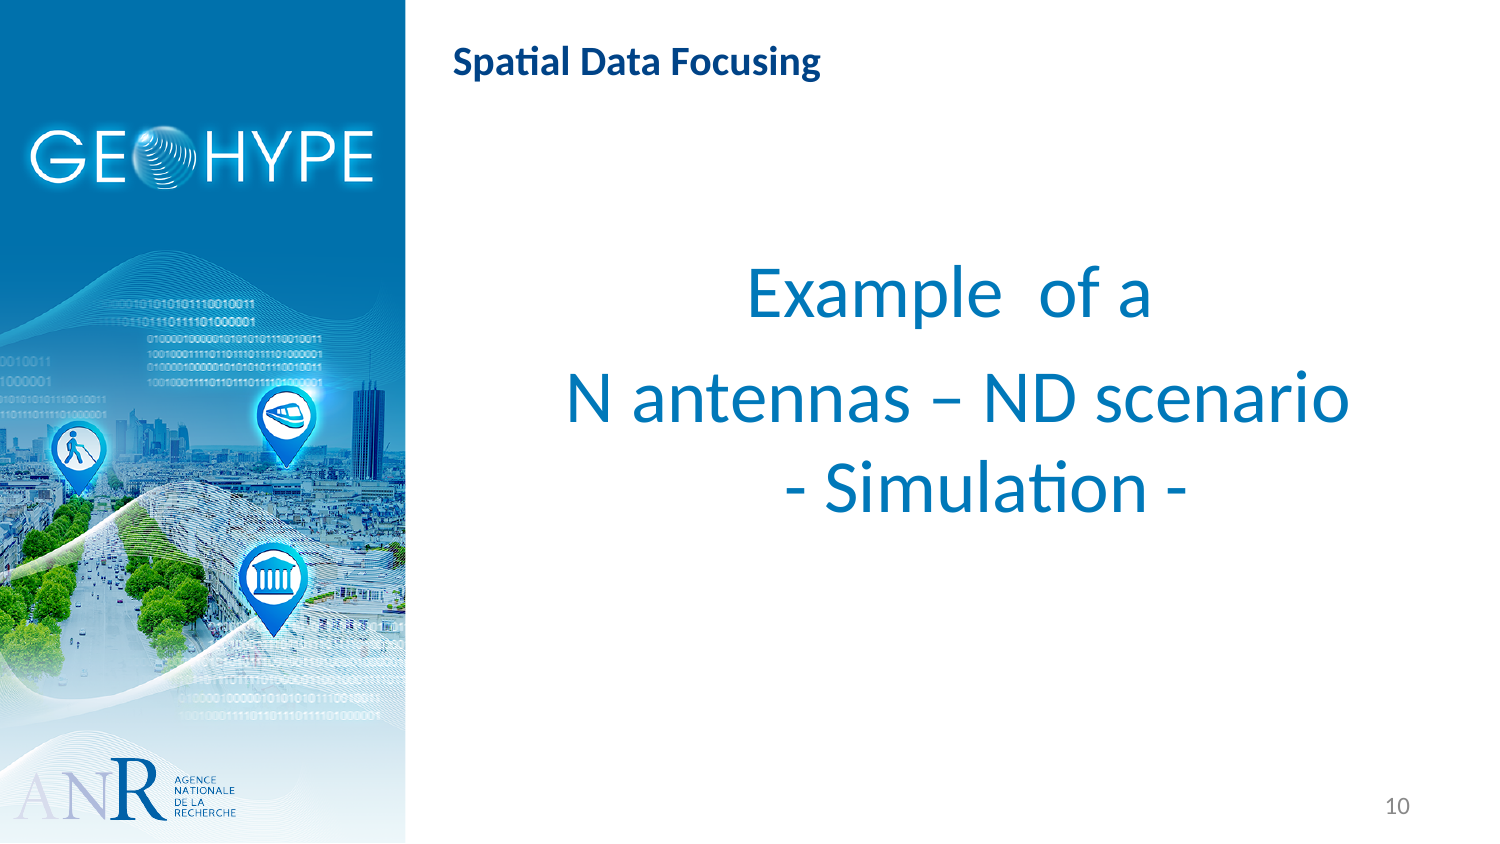

# Spatial Data Focusing
Example  of a
N antennas – ND scenario
- Simulation -
10